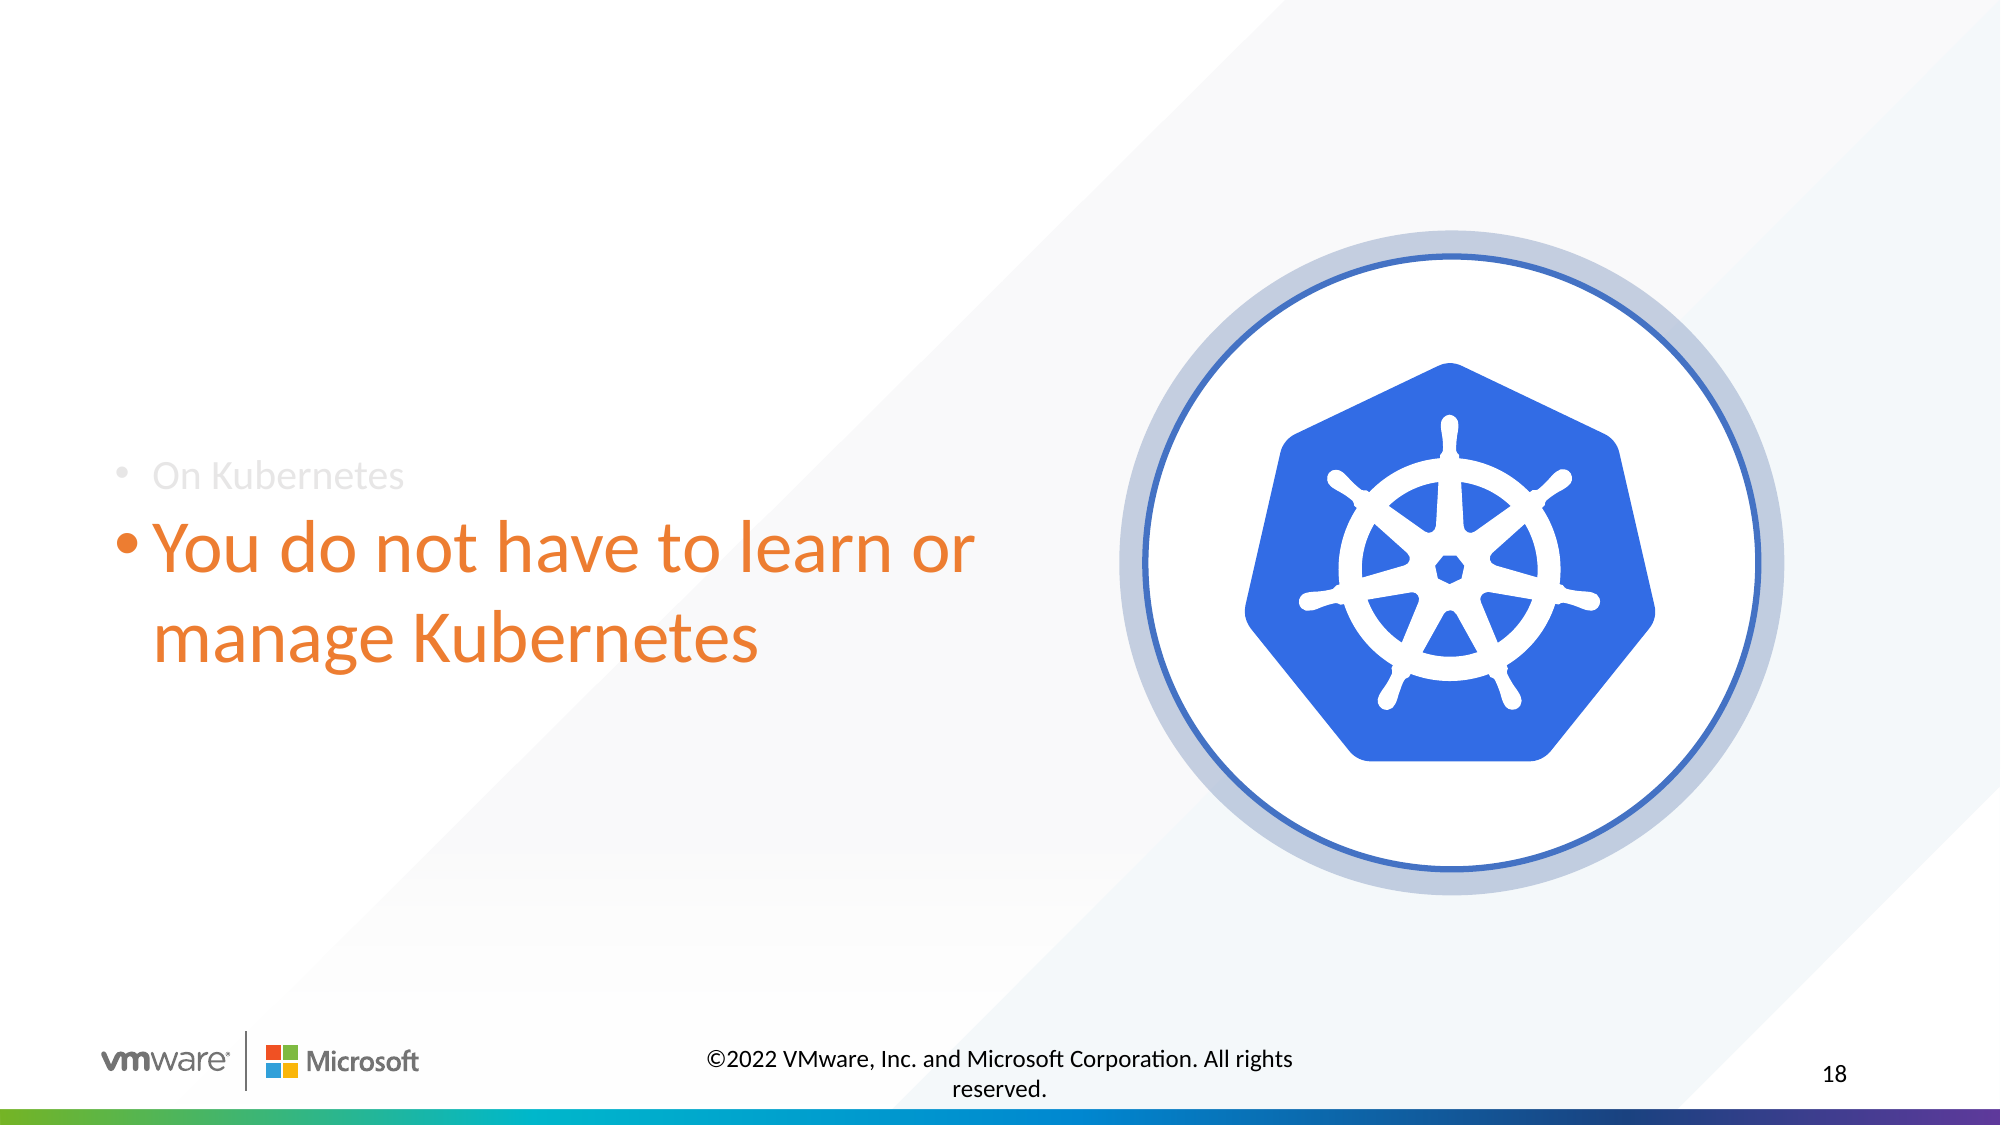

On Kubernetes
You do not have to learn or manage Kubernetes
©2022 VMware, Inc. and Microsoft Corporation. All rights reserved.
18